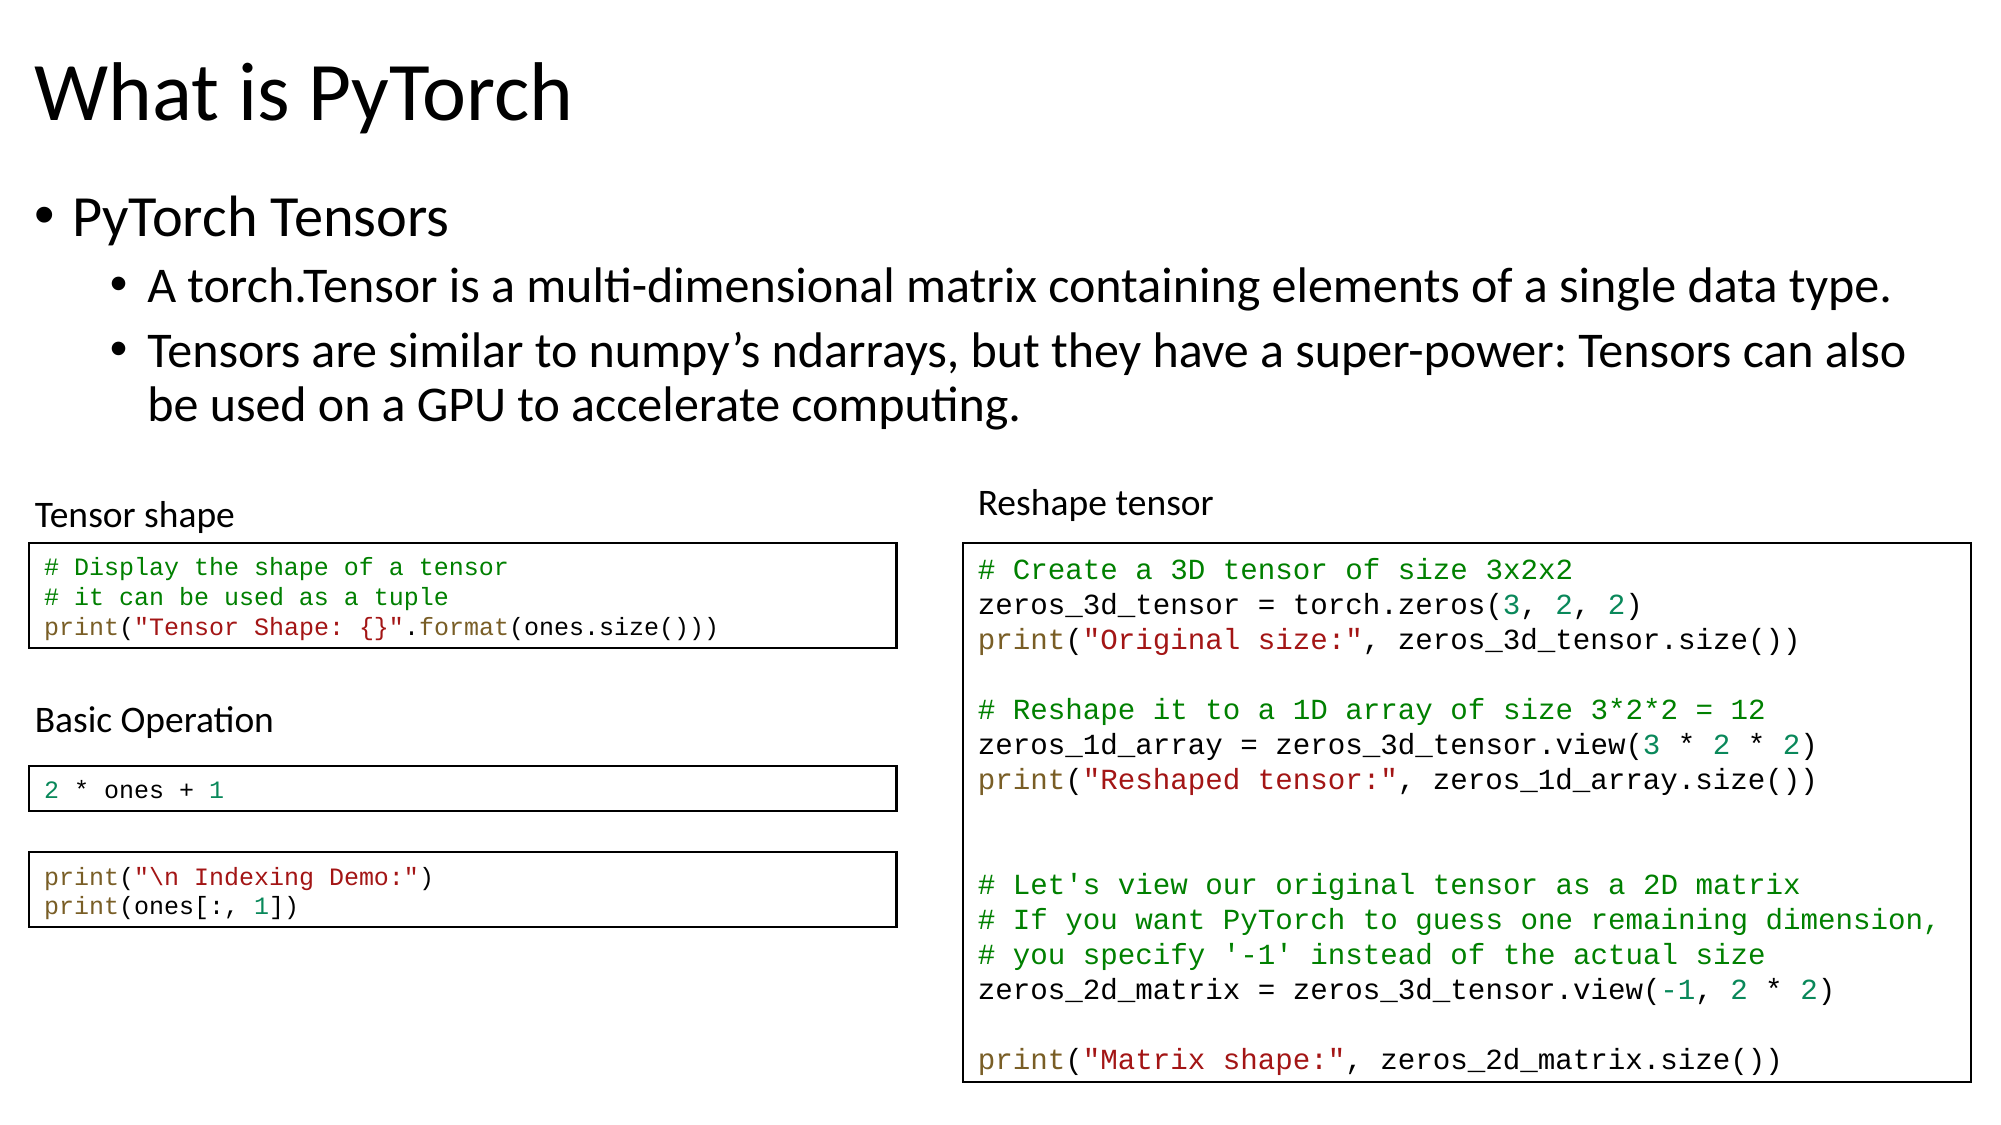

# What is PyTorch
PyTorch Tensors
A torch.Tensor is a multi-dimensional matrix containing elements of a single data type.
Tensors are similar to numpy’s ndarrays, but they have a super-power: Tensors can also be used on a GPU to accelerate computing.
Reshape tensor
Tensor shape
# Display the shape of a tensor
# it can be used as a tuple
print("Tensor Shape: {}".format(ones.size()))
# Create a 3D tensor of size 3x2x2
zeros_3d_tensor = torch.zeros(3, 2, 2)
print("Original size:", zeros_3d_tensor.size())
# Reshape it to a 1D array of size 3*2*2 = 12
zeros_1d_array = zeros_3d_tensor.view(3 * 2 * 2)
print("Reshaped tensor:", zeros_1d_array.size())
# Let's view our original tensor as a 2D matrix
# If you want PyTorch to guess one remaining dimension,
# you specify '-1' instead of the actual size
zeros_2d_matrix = zeros_3d_tensor.view(-1, 2 * 2)
print("Matrix shape:", zeros_2d_matrix.size())
Basic Operation
2 * ones + 1
print("\n Indexing Demo:")
print(ones[:, 1])